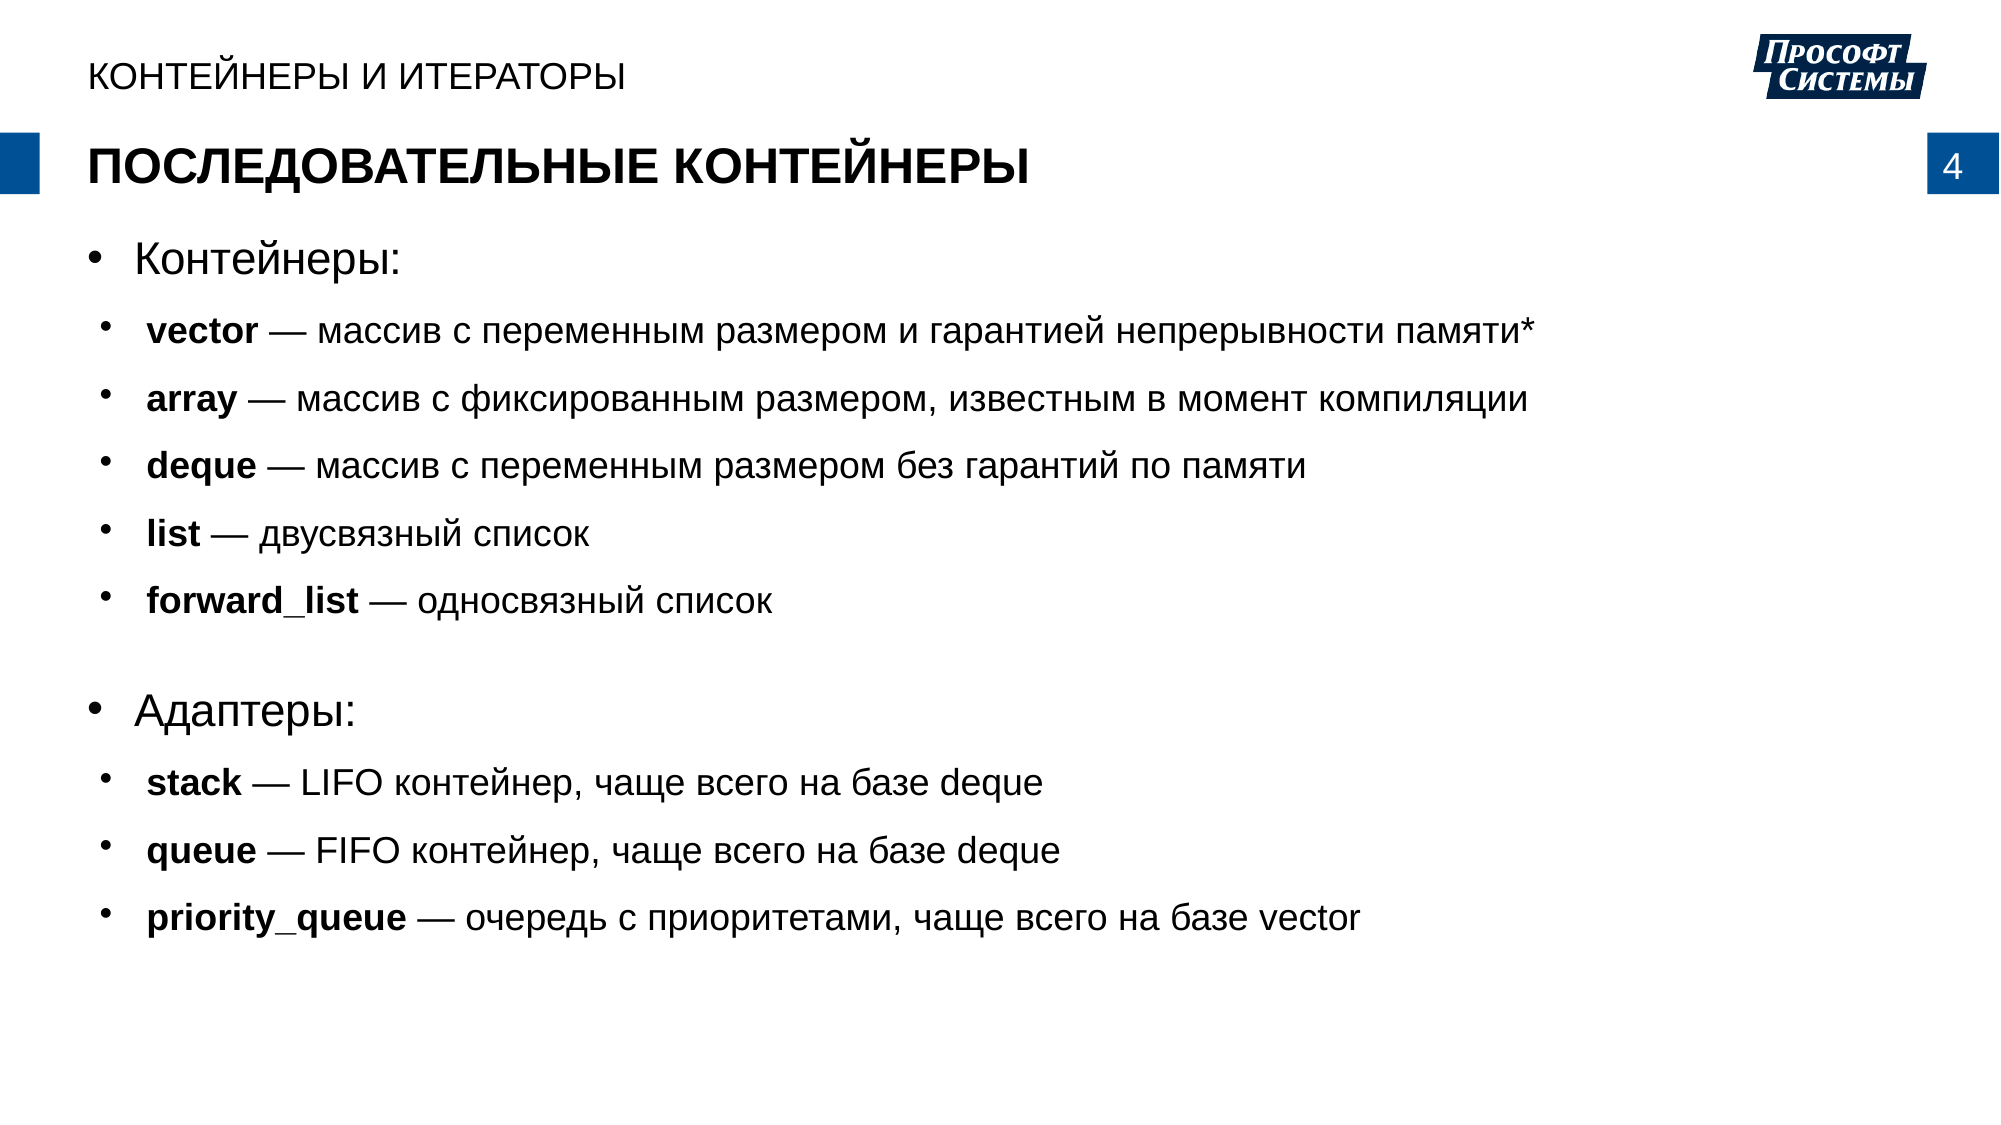

КОНТЕЙНЕРЫ И ИТЕРАТОРЫ
# ПОСЛЕДОВАТЕЛЬНЫЕ КОНТЕЙНЕРЫ
Контейнеры:
vector ― массив с переменным размером и гарантией непрерывности памяти*
array ― массив с фиксированным размером, известным в момент компиляции
deque ― массив с переменным размером без гарантий по памяти
list ― двусвязный список
forward_list ― односвязный список
Адаптеры:
stack ― LIFO контейнер, чаще всего на базе deque
queue ― FIFO контейнер, чаще всего на базе deque
priority_queue ― очередь с приоритетами, чаще всего на базе vector